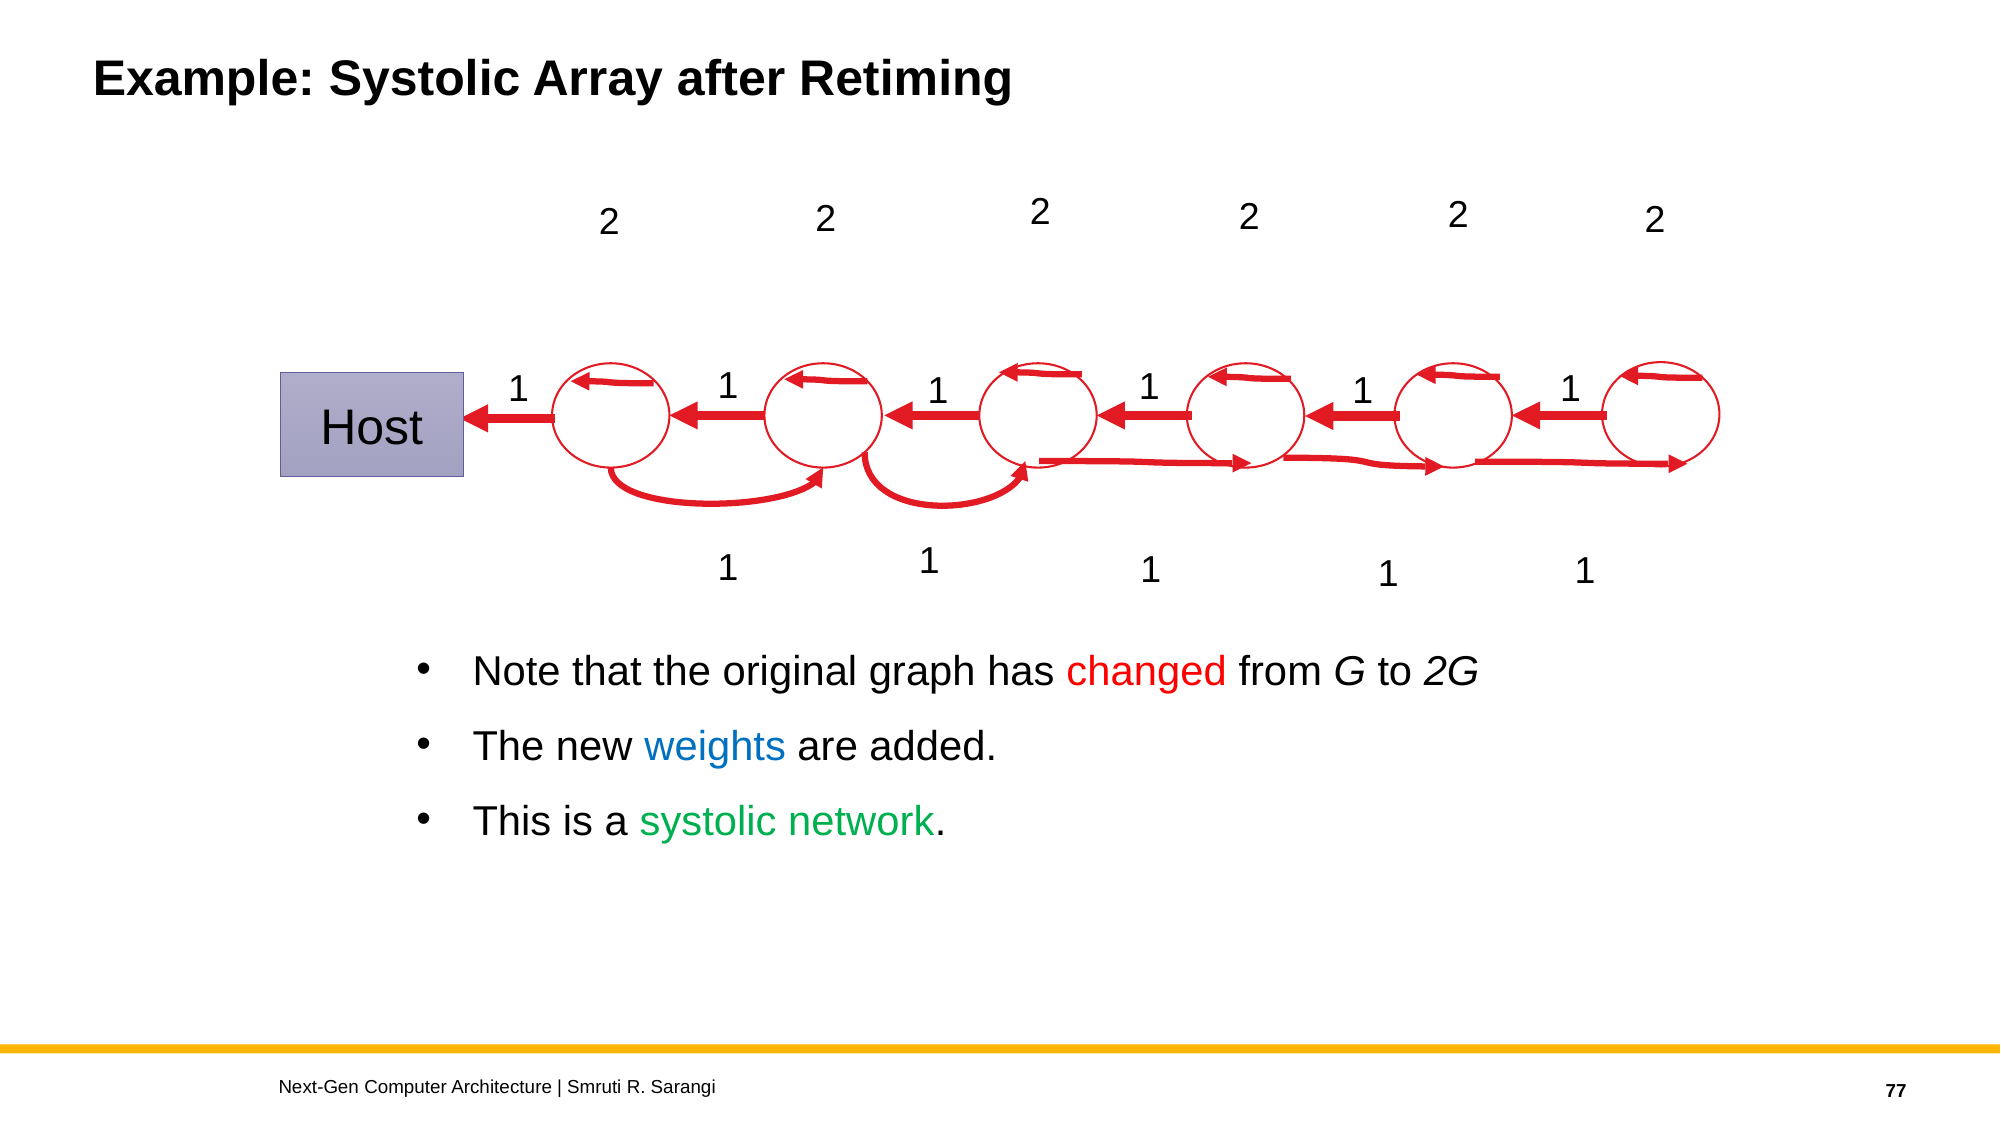

# Example: Systolic Array after Retiming
2
2
2
2
2
2
1
1
1
1
1
1

Host
1
1
1
1
1
Note that the original graph has changed from G to 2G
The new weights are added.
This is a systolic network.

Next-Gen Computer Architecture | Smruti R. Sarangi
77